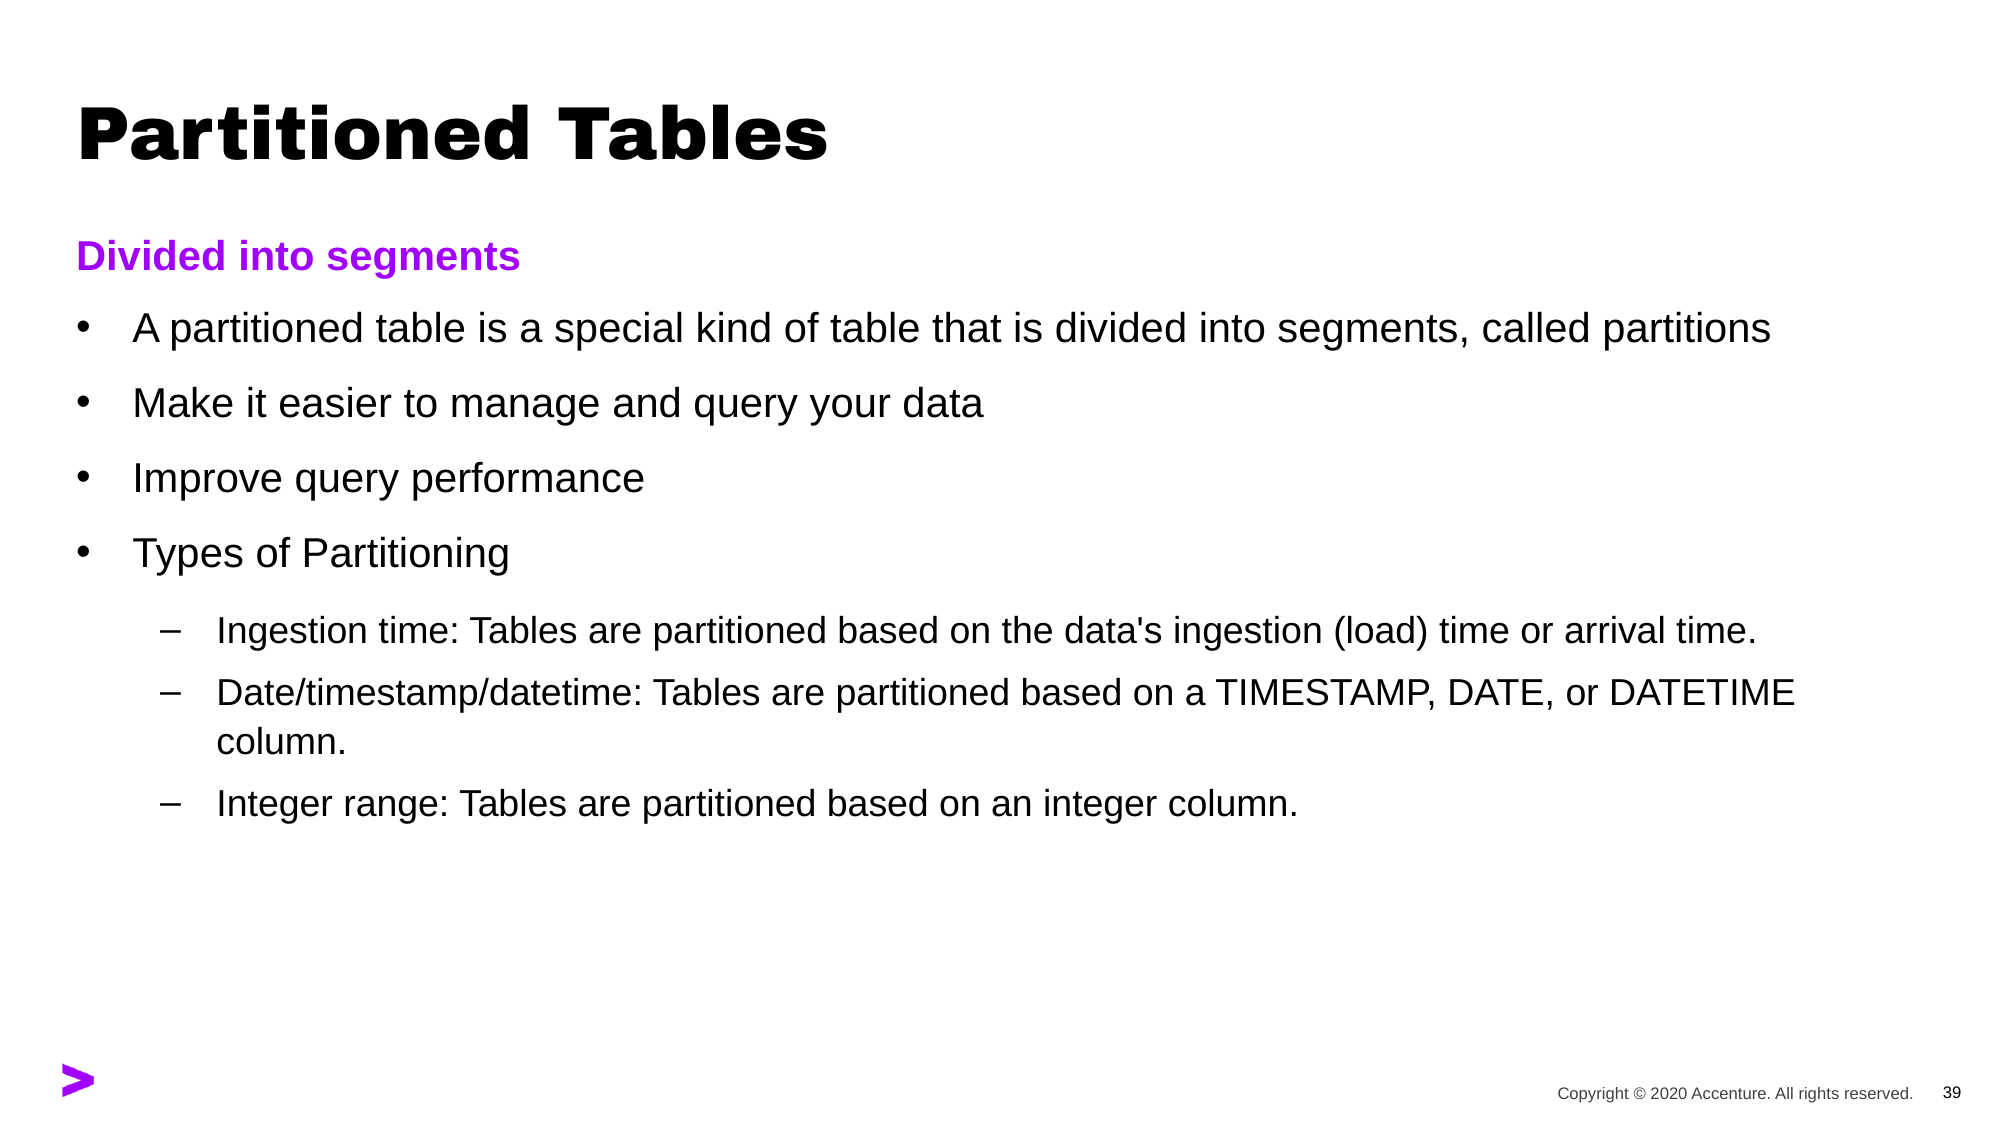

# Partitioned Tables
Divided into segments
A partitioned table is a special kind of table that is divided into segments, called partitions
Make it easier to manage and query your data
Improve query performance
Types of Partitioning
Ingestion time: Tables are partitioned based on the data's ingestion (load) time or arrival time.
Date/timestamp/datetime: Tables are partitioned based on a TIMESTAMP, DATE, or DATETIME column.
Integer range: Tables are partitioned based on an integer column.
39